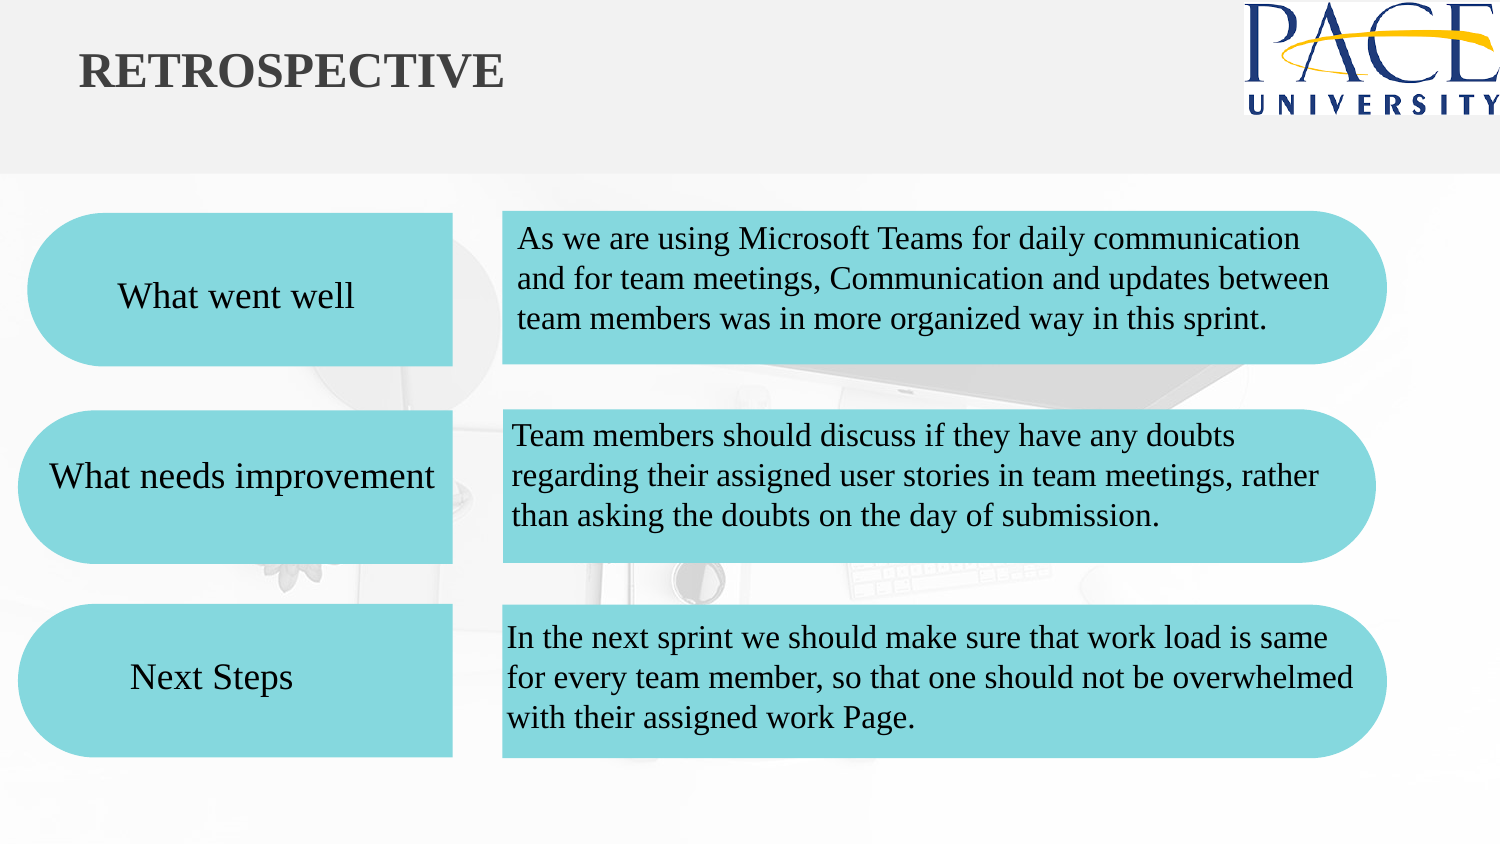

RETROSPECTIVE

As we are using Microsoft Teams for daily communication
and for team meetings, Communication and updates between team members was in more organized way in this sprint.

What went well

Team members should discuss if they have any doubts
regarding their assigned user stories in team meetings, rather
than asking the doubts on the day of submission.
What needs improvement

In the next sprint we should make sure that work load is same
for every team member, so that one should not be overwhelmed with their assigned work Page.
Next Steps